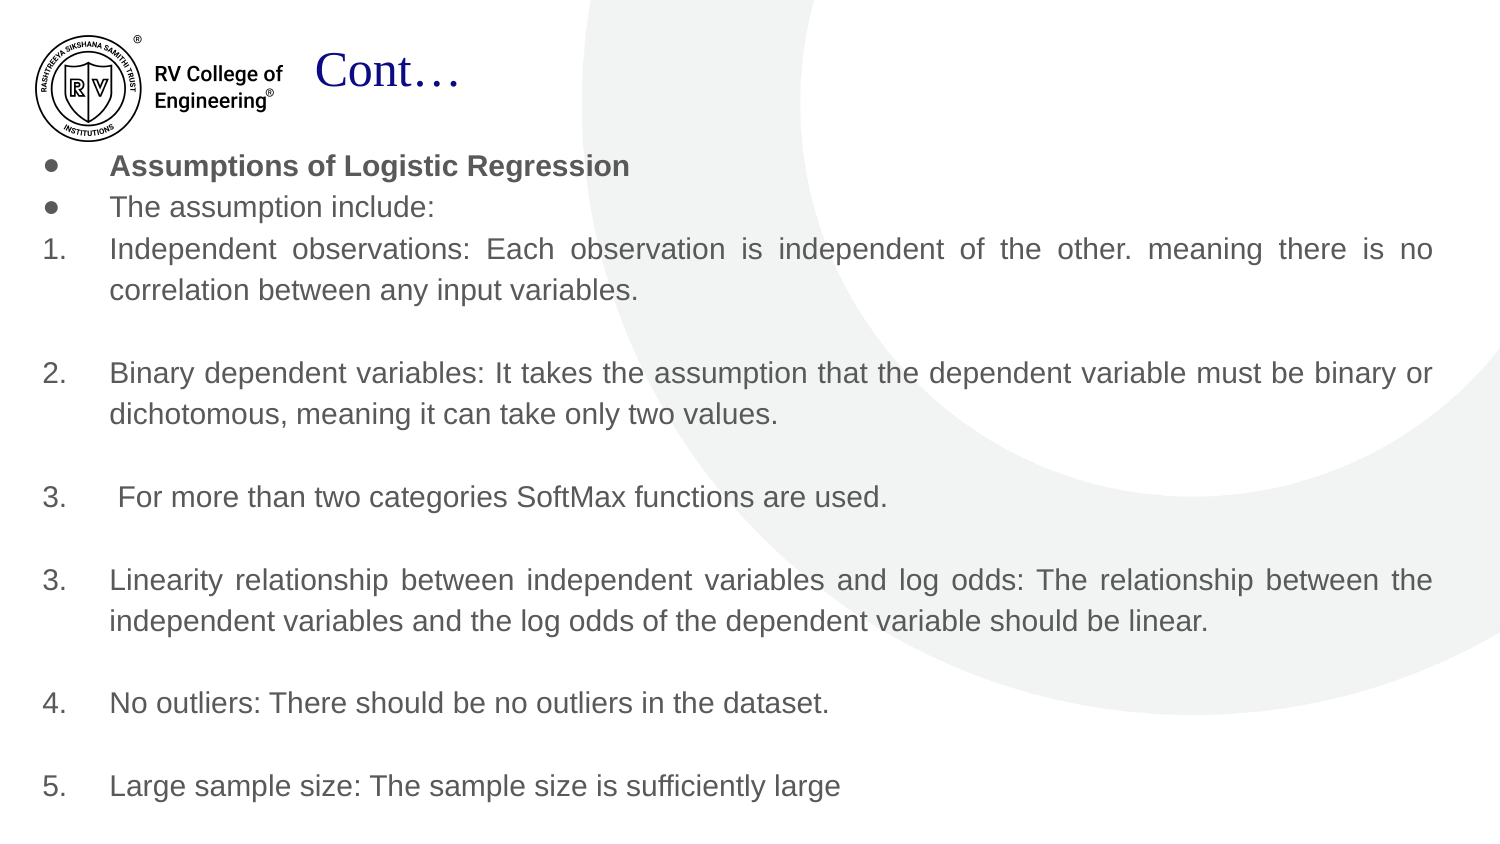

Cont…
Assumptions of Logistic Regression
The assumption include:
Independent observations: Each observation is independent of the other. meaning there is no correlation between any input variables.

Binary dependent variables: It takes the assumption that the dependent variable must be binary or dichotomous, meaning it can take only two values.

 For more than two categories SoftMax functions are used.

Linearity relationship between independent variables and log odds: The relationship between the independent variables and the log odds of the dependent variable should be linear.

No outliers: There should be no outliers in the dataset.

Large sample size: The sample size is sufficiently large